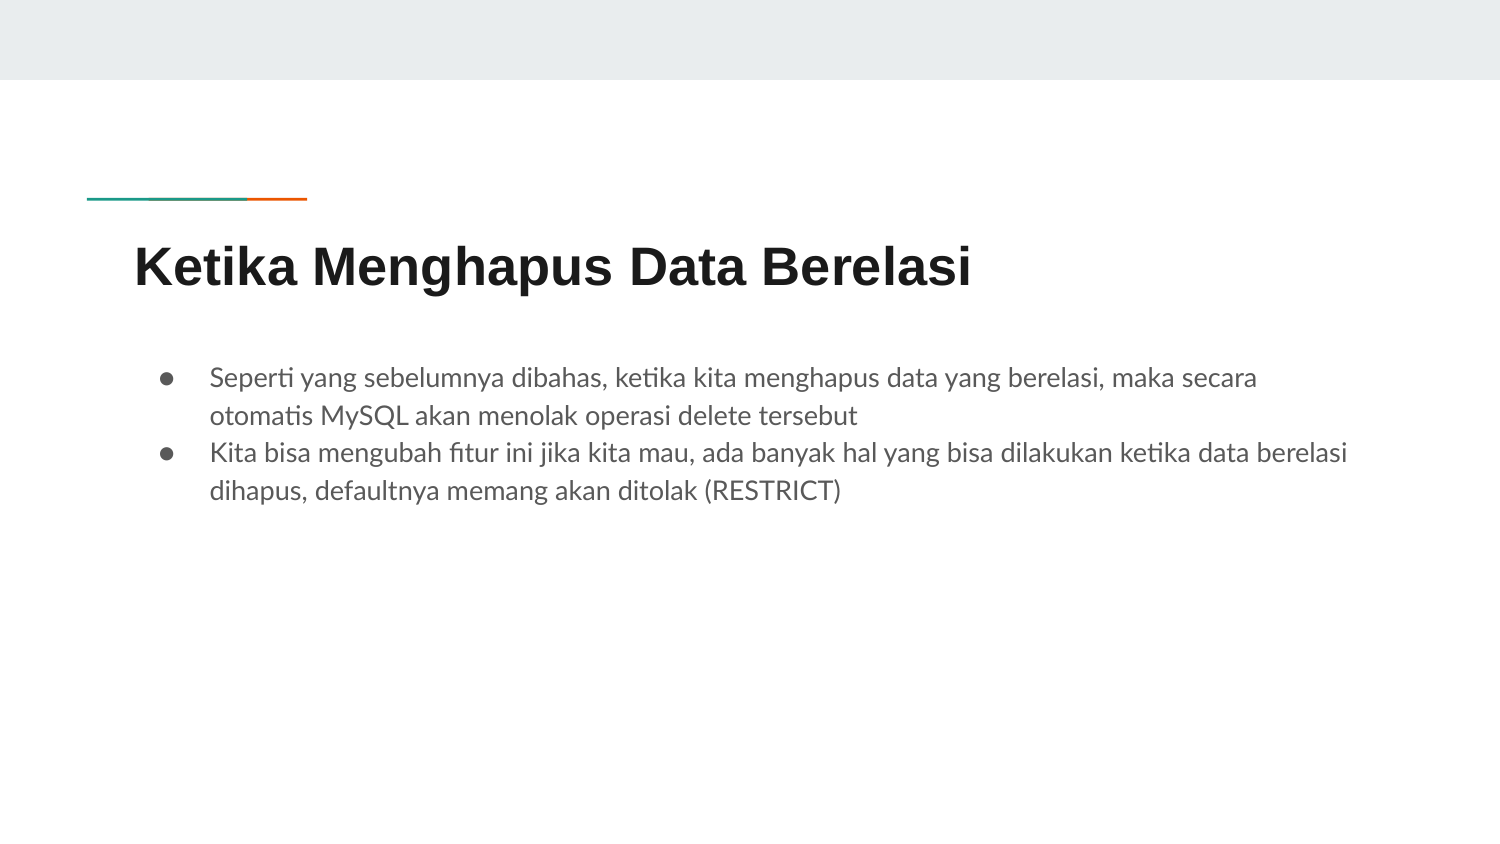

# Ketika Menghapus Data Berelasi
Seperti yang sebelumnya dibahas, ketika kita menghapus data yang berelasi, maka secara otomatis MySQL akan menolak operasi delete tersebut
Kita bisa mengubah fitur ini jika kita mau, ada banyak hal yang bisa dilakukan ketika data berelasi dihapus, defaultnya memang akan ditolak (RESTRICT)